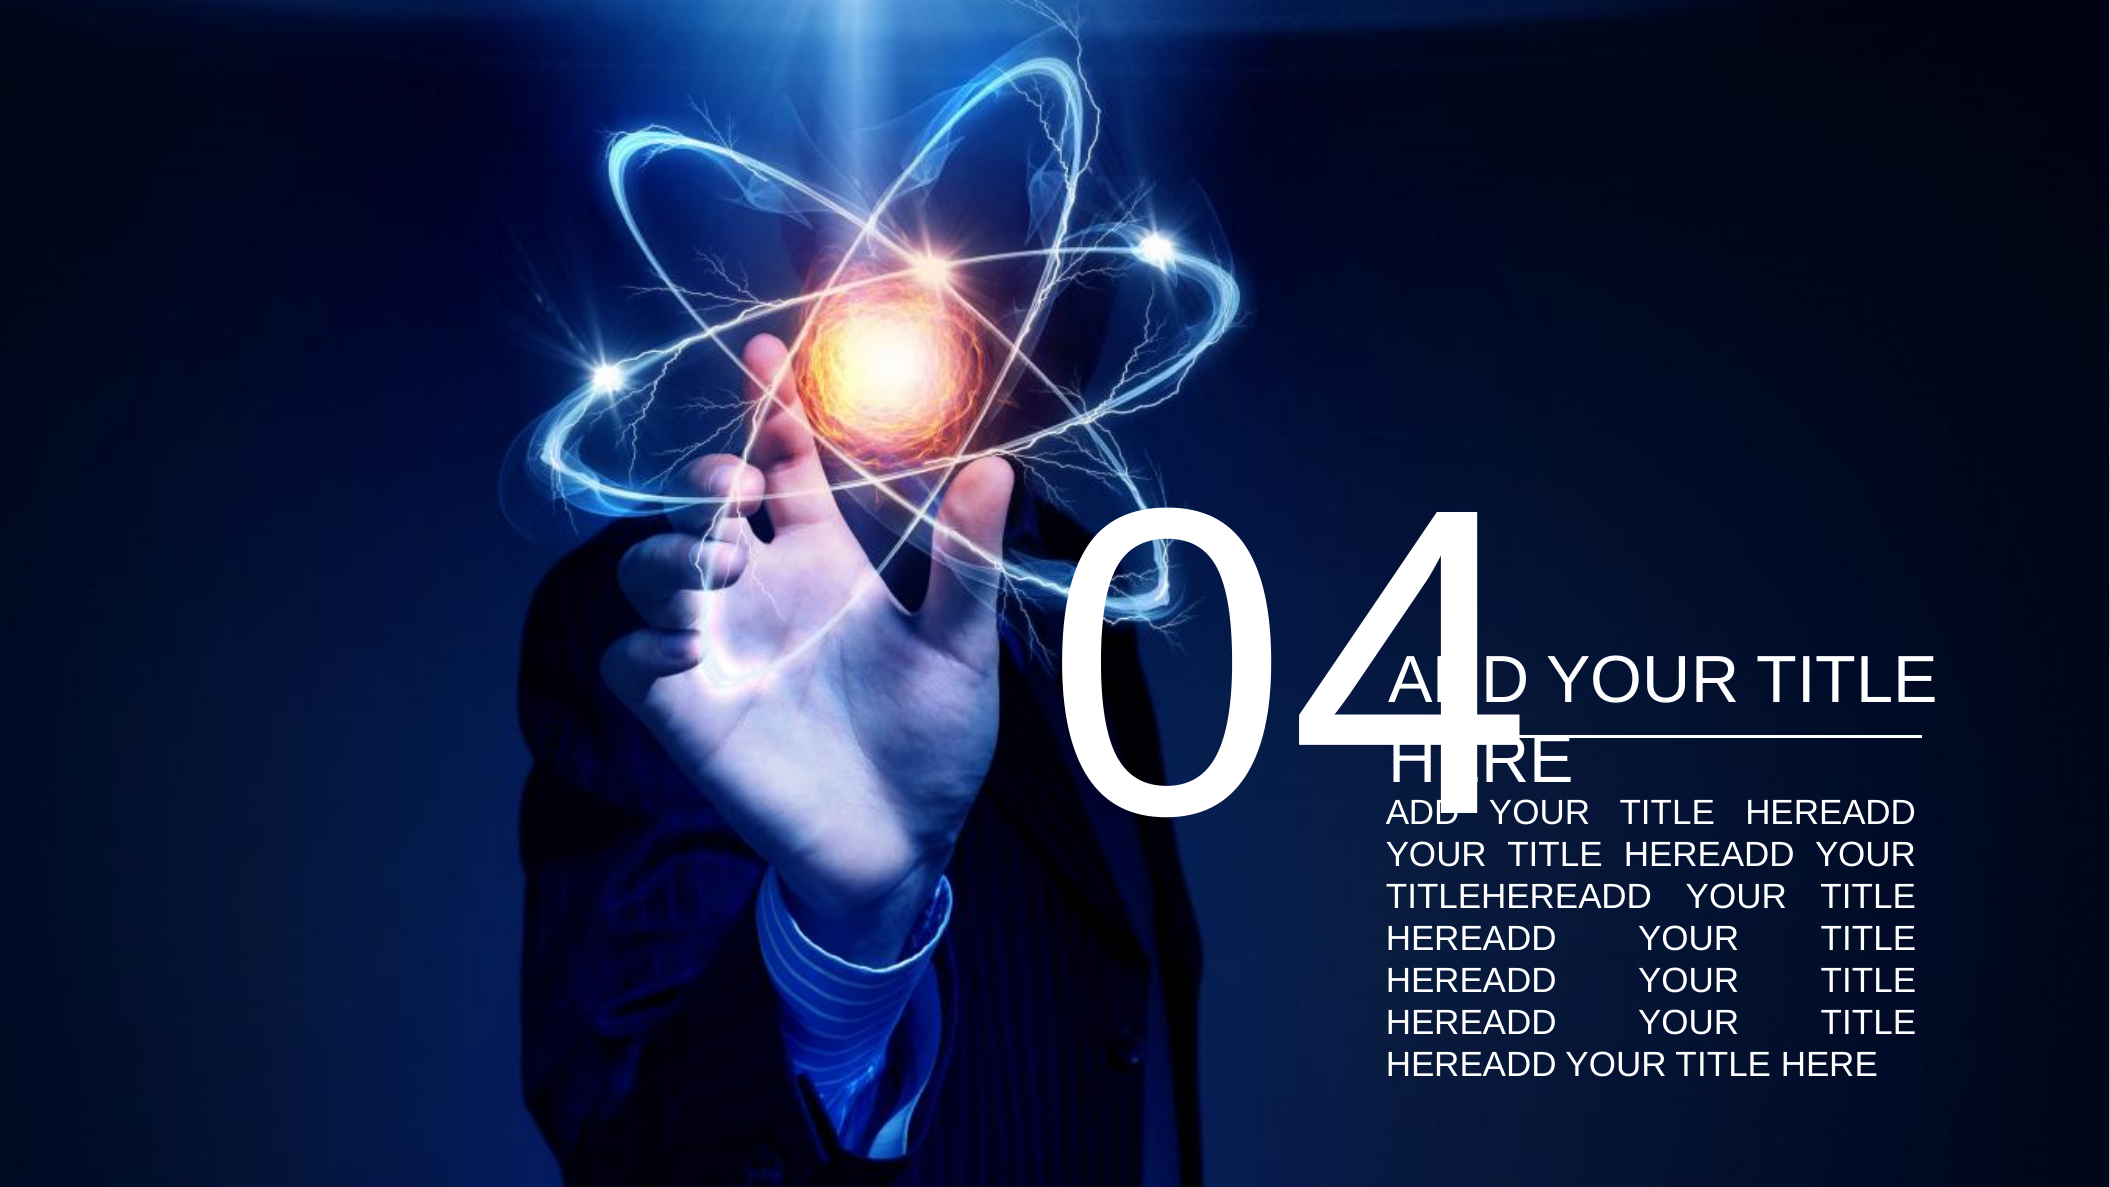

04
ADD YOUR TITLE HERE
ADD YOUR TITLE HEREADD YOUR TITLE HEREADD YOUR TITLEHEREADD YOUR TITLE HEREADD YOUR TITLE HEREADD YOUR TITLE HEREADD YOUR TITLE HEREADD YOUR TITLE HERE